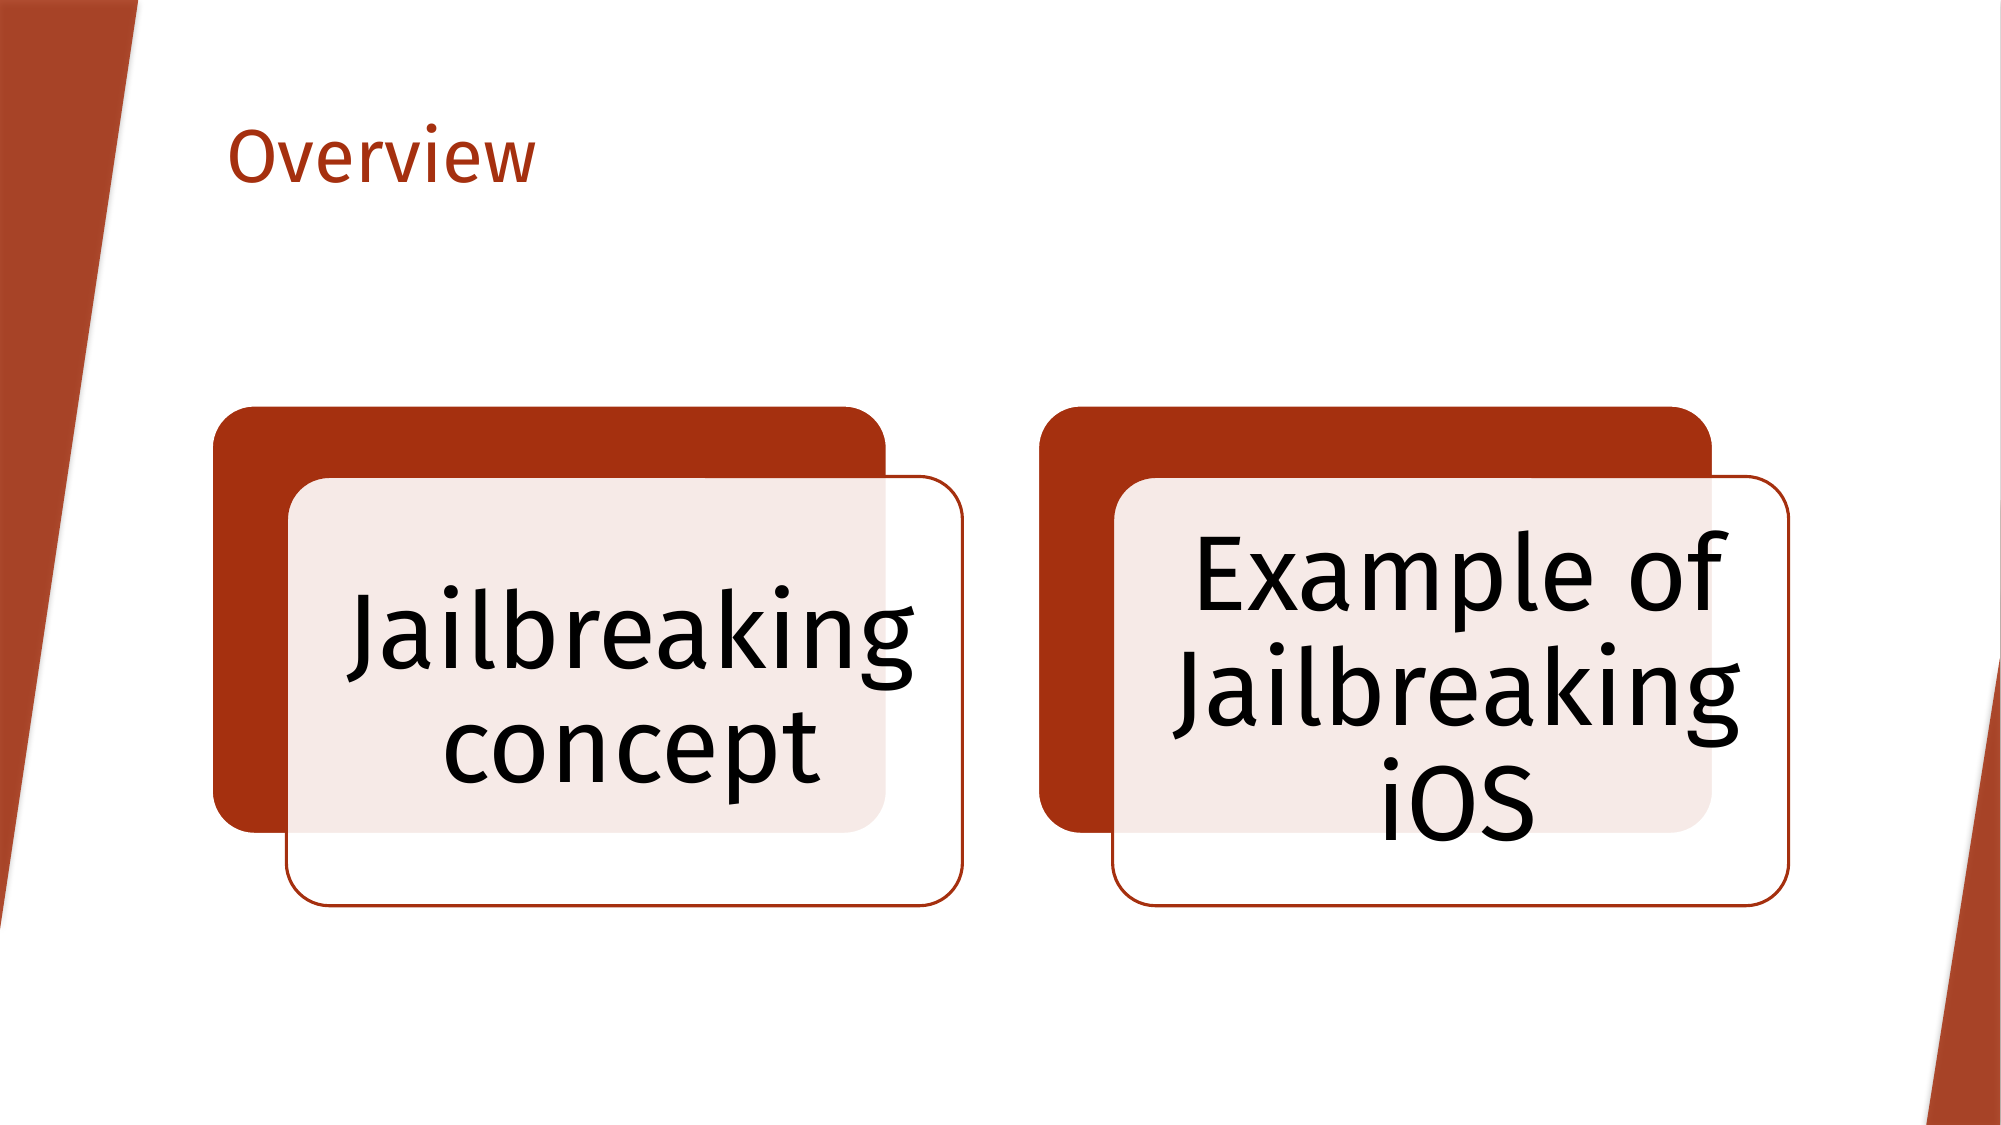

# Overview
Jailbreaking concept
Example of Jailbreaking iOS